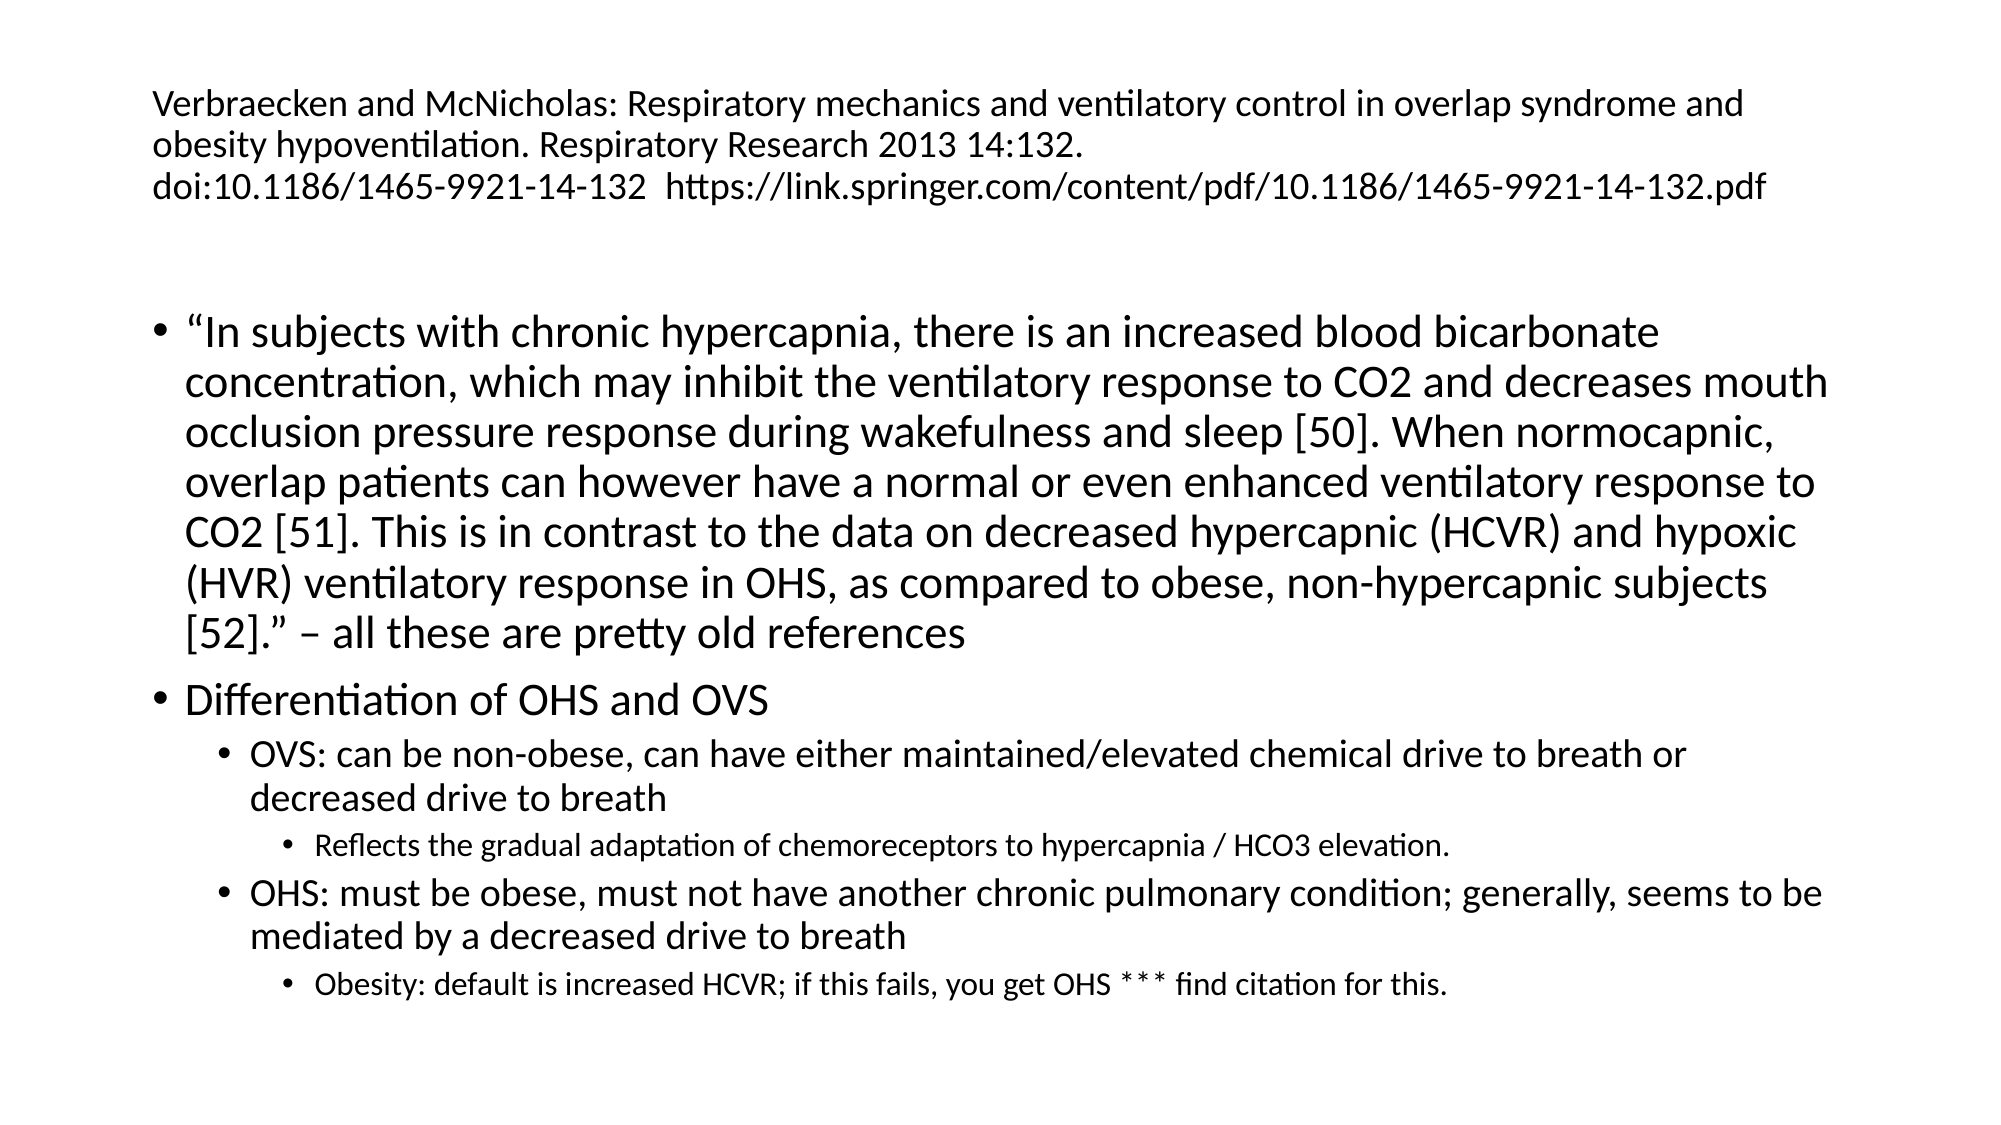

# Verbraecken and McNicholas: Respiratory mechanics and ventilatory control in overlap syndrome and obesity hypoventilation. Respiratory Research 2013 14:132. doi:10.1186/1465-9921-14-132  https://link.springer.com/content/pdf/10.1186/1465-9921-14-132.pdf
“In subjects with chronic hypercapnia, there is an increased blood bicarbonate concentration, which may inhibit the ventilatory response to CO2 and decreases mouth occlusion pressure response during wakefulness and sleep [50]. When normocapnic, overlap patients can however have a normal or even enhanced ventilatory response to CO2 [51]. This is in contrast to the data on decreased hypercapnic (HCVR) and hypoxic (HVR) ventilatory response in OHS, as compared to obese, non-hypercapnic subjects [52].” – all these are pretty old references
Differentiation of OHS and OVS
OVS: can be non-obese, can have either maintained/elevated chemical drive to breath or decreased drive to breath
Reflects the gradual adaptation of chemoreceptors to hypercapnia / HCO3 elevation.
OHS: must be obese, must not have another chronic pulmonary condition; generally, seems to be mediated by a decreased drive to breath
Obesity: default is increased HCVR; if this fails, you get OHS *** find citation for this.